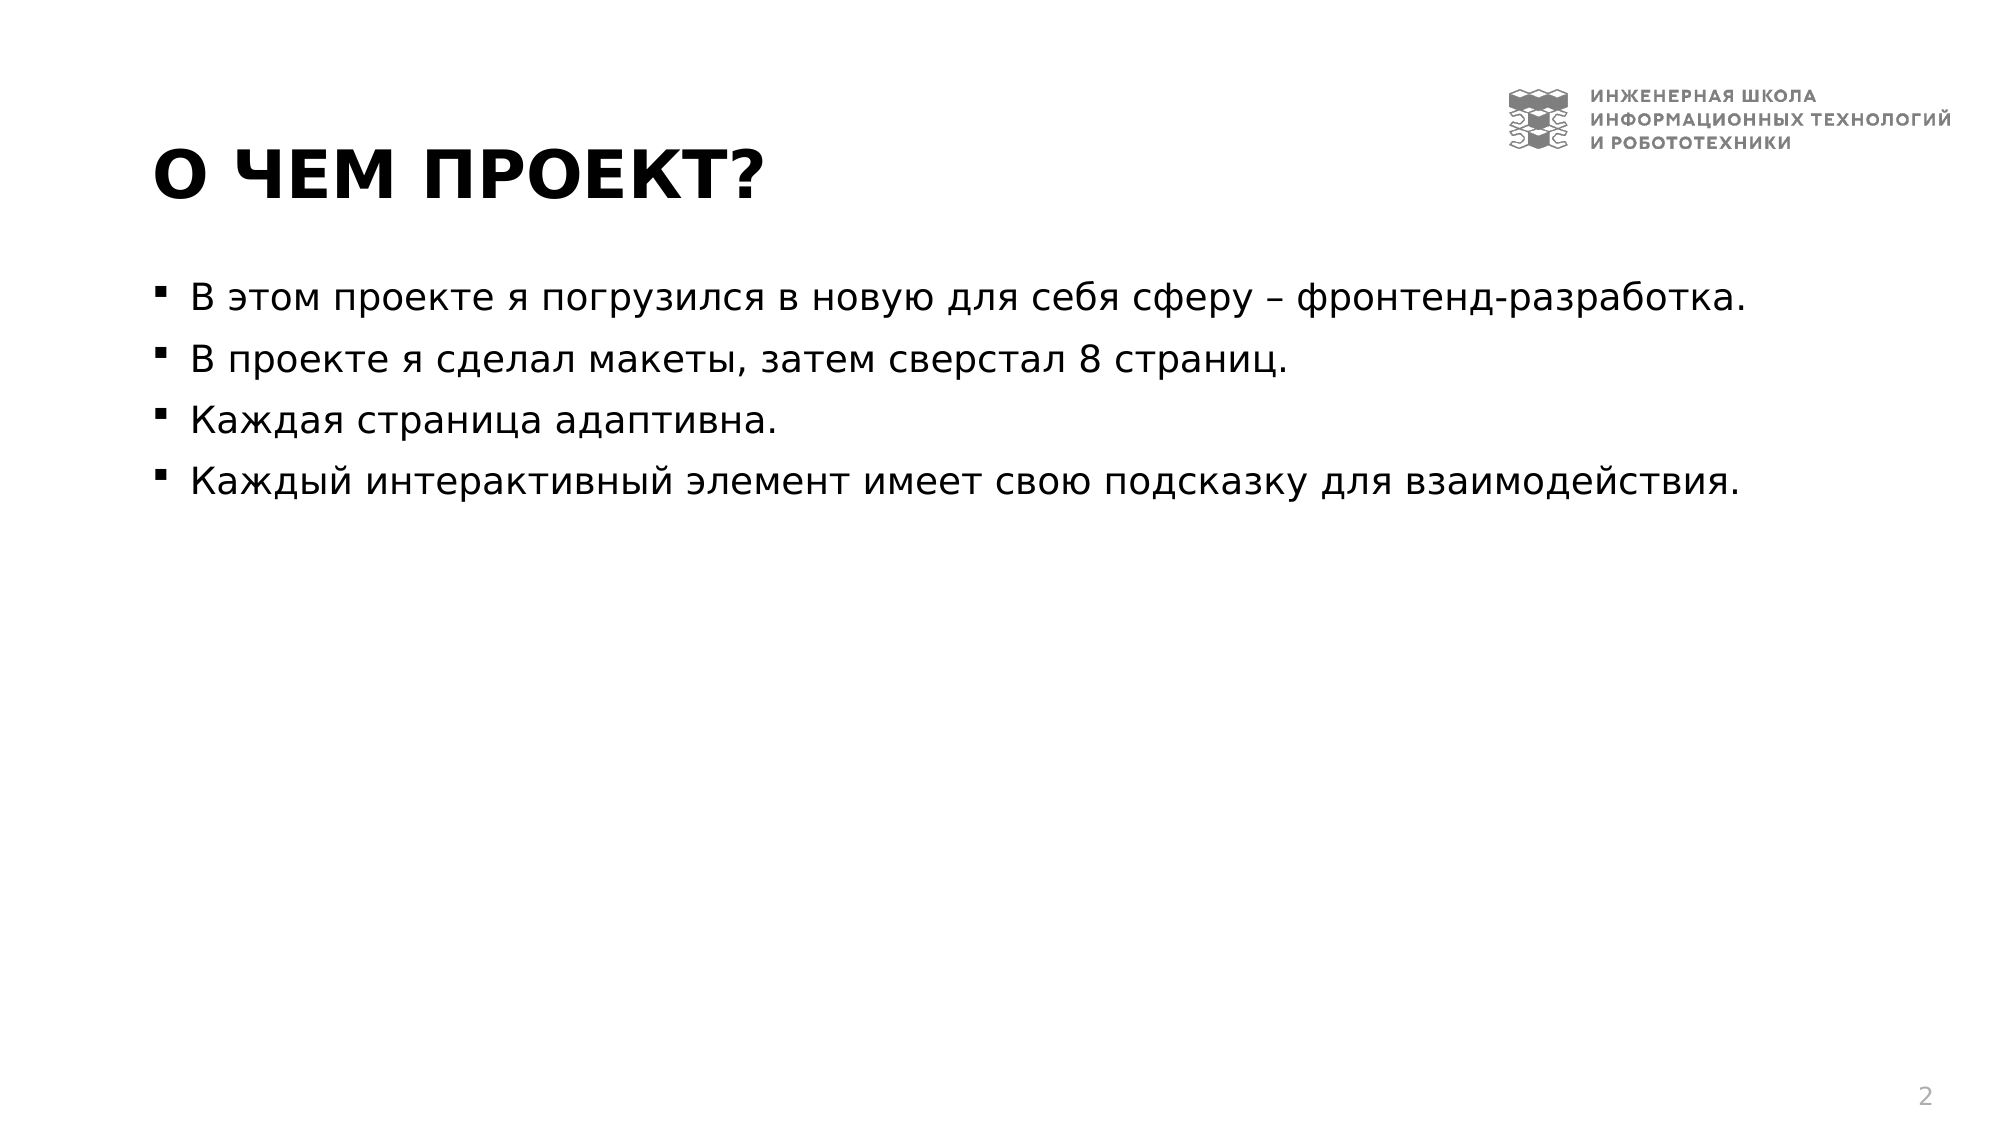

# О чем проект?
В этом проекте я погрузился в новую для себя сферу – фронтенд-разработка.
В проекте я сделал макеты, затем сверстал 8 страниц.
Каждая страница адаптивна.
Каждый интерактивный элемент имеет свою подсказку для взаимодействия.

2